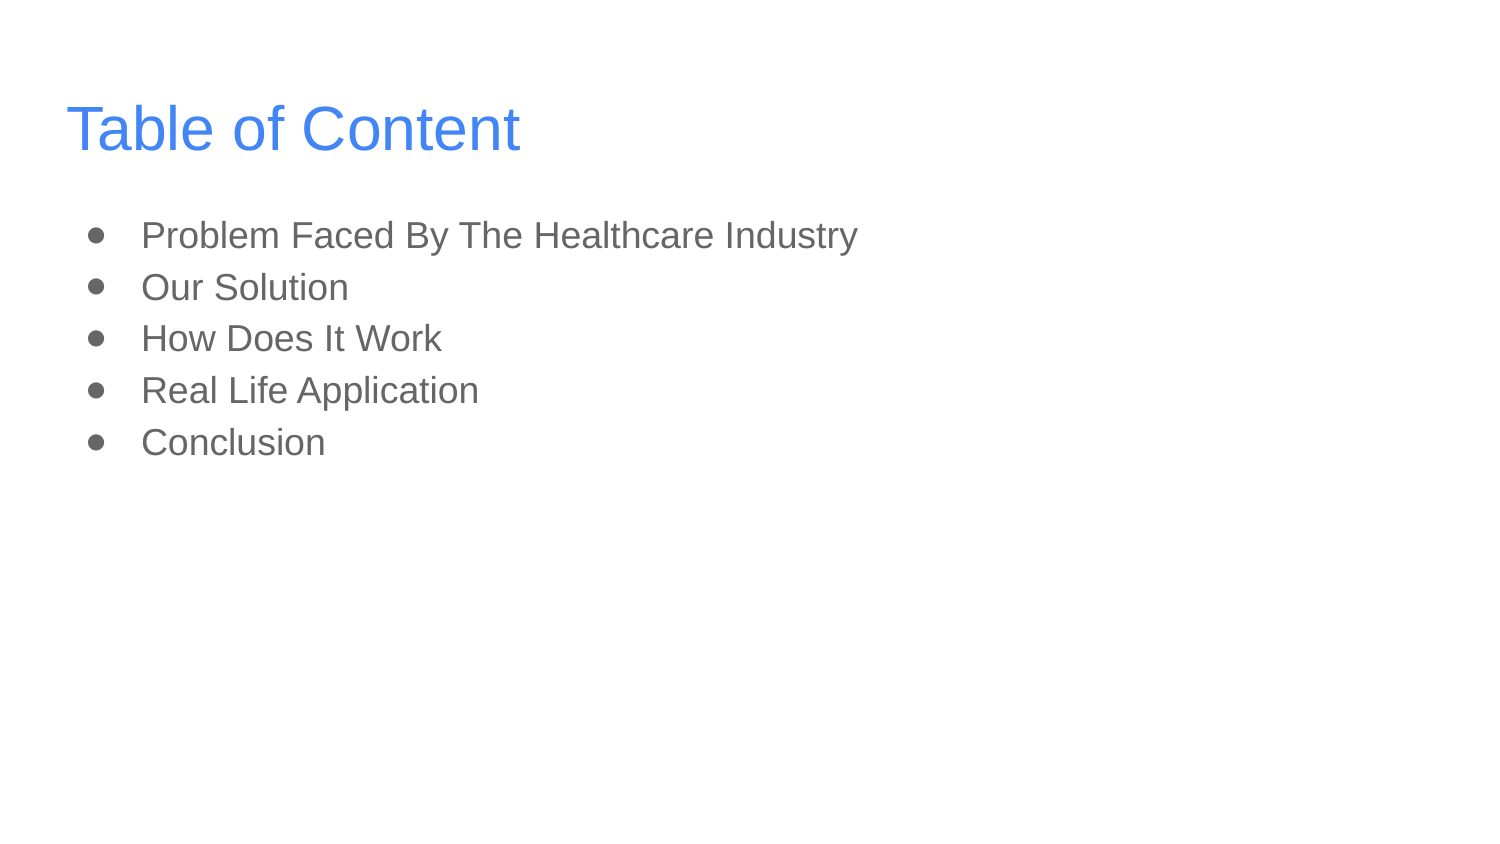

# Table of Content
Problem Faced By The Healthcare Industry
Our Solution
How Does It Work
Real Life Application
Conclusion